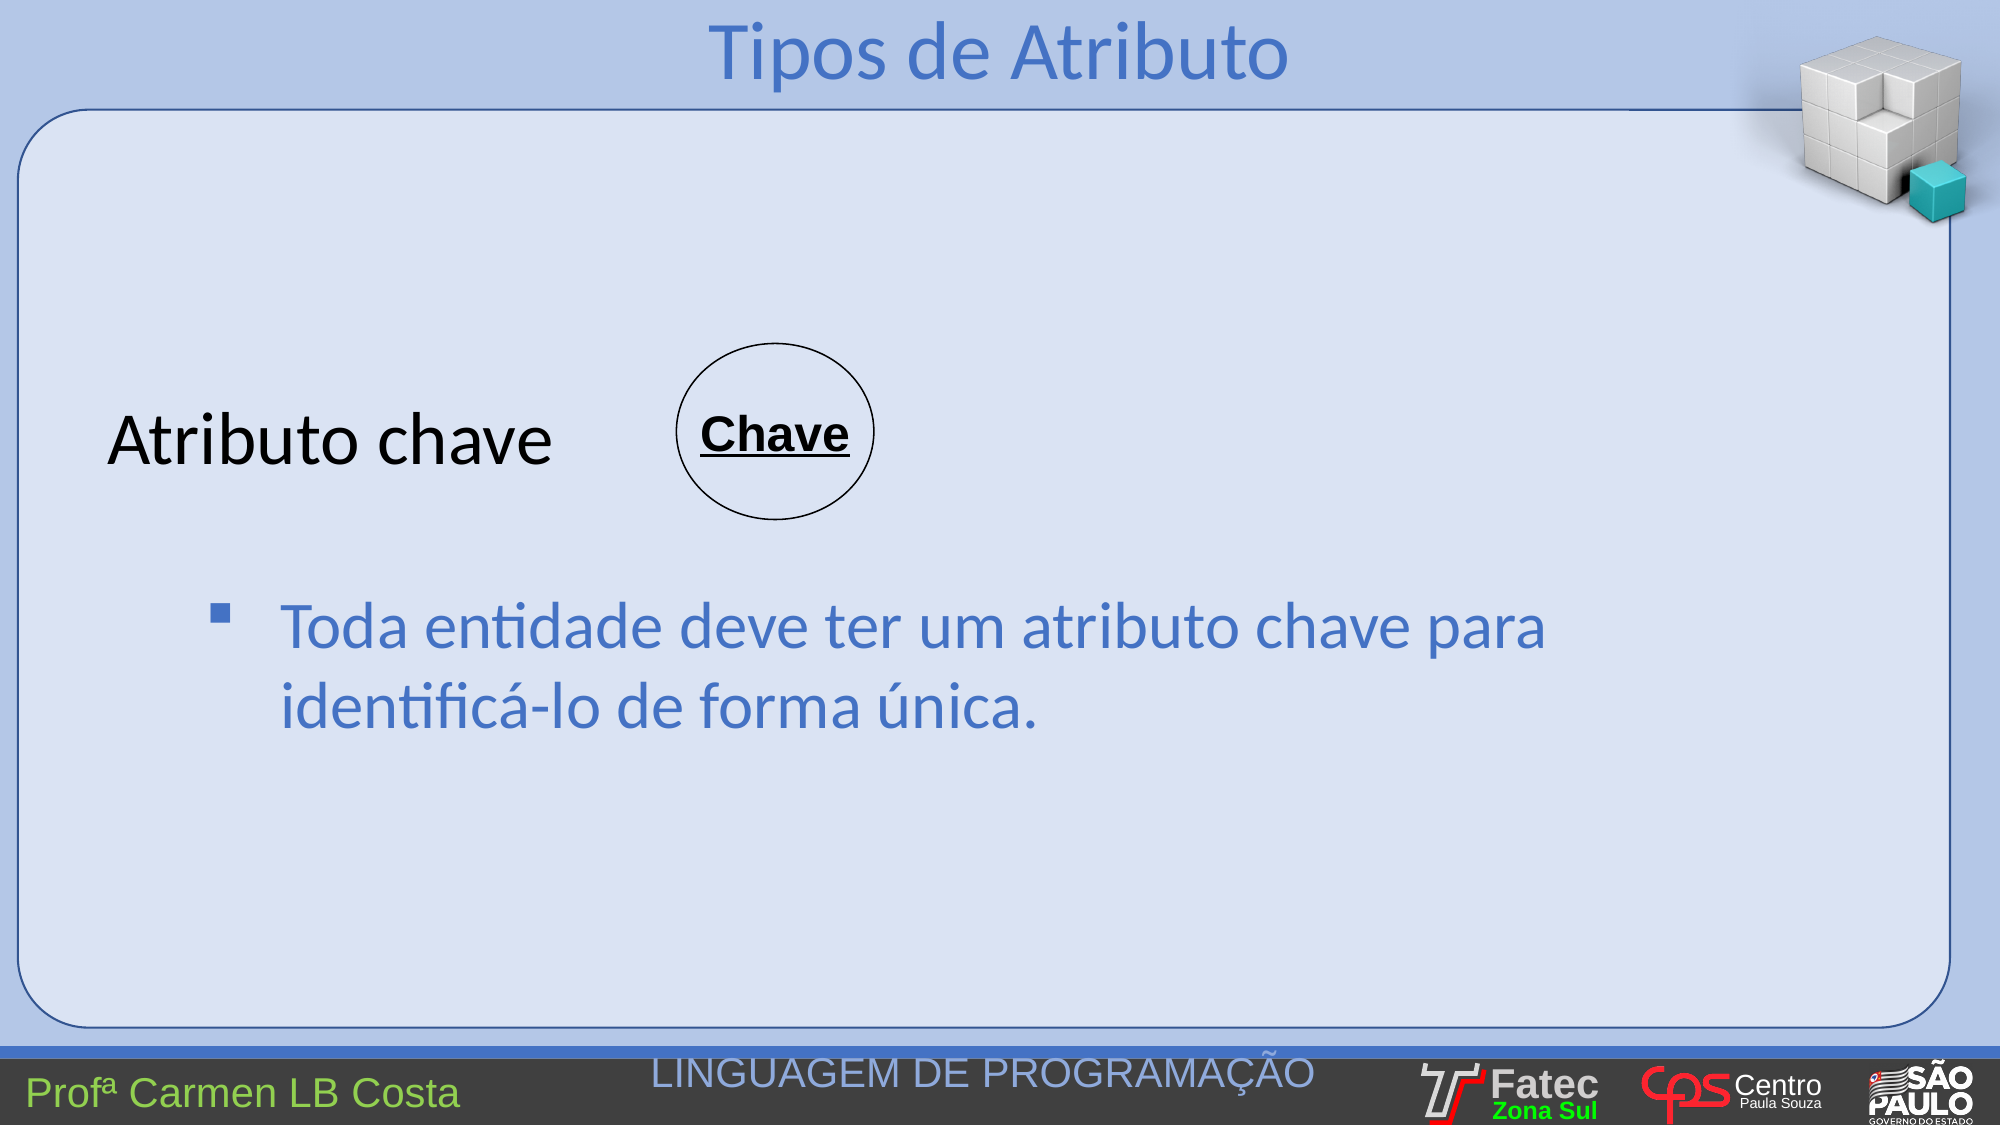

Tipos de Atributo
Atributo chave

Toda entidade deve ter um atributo chave para identificá-lo de forma única.

Chave